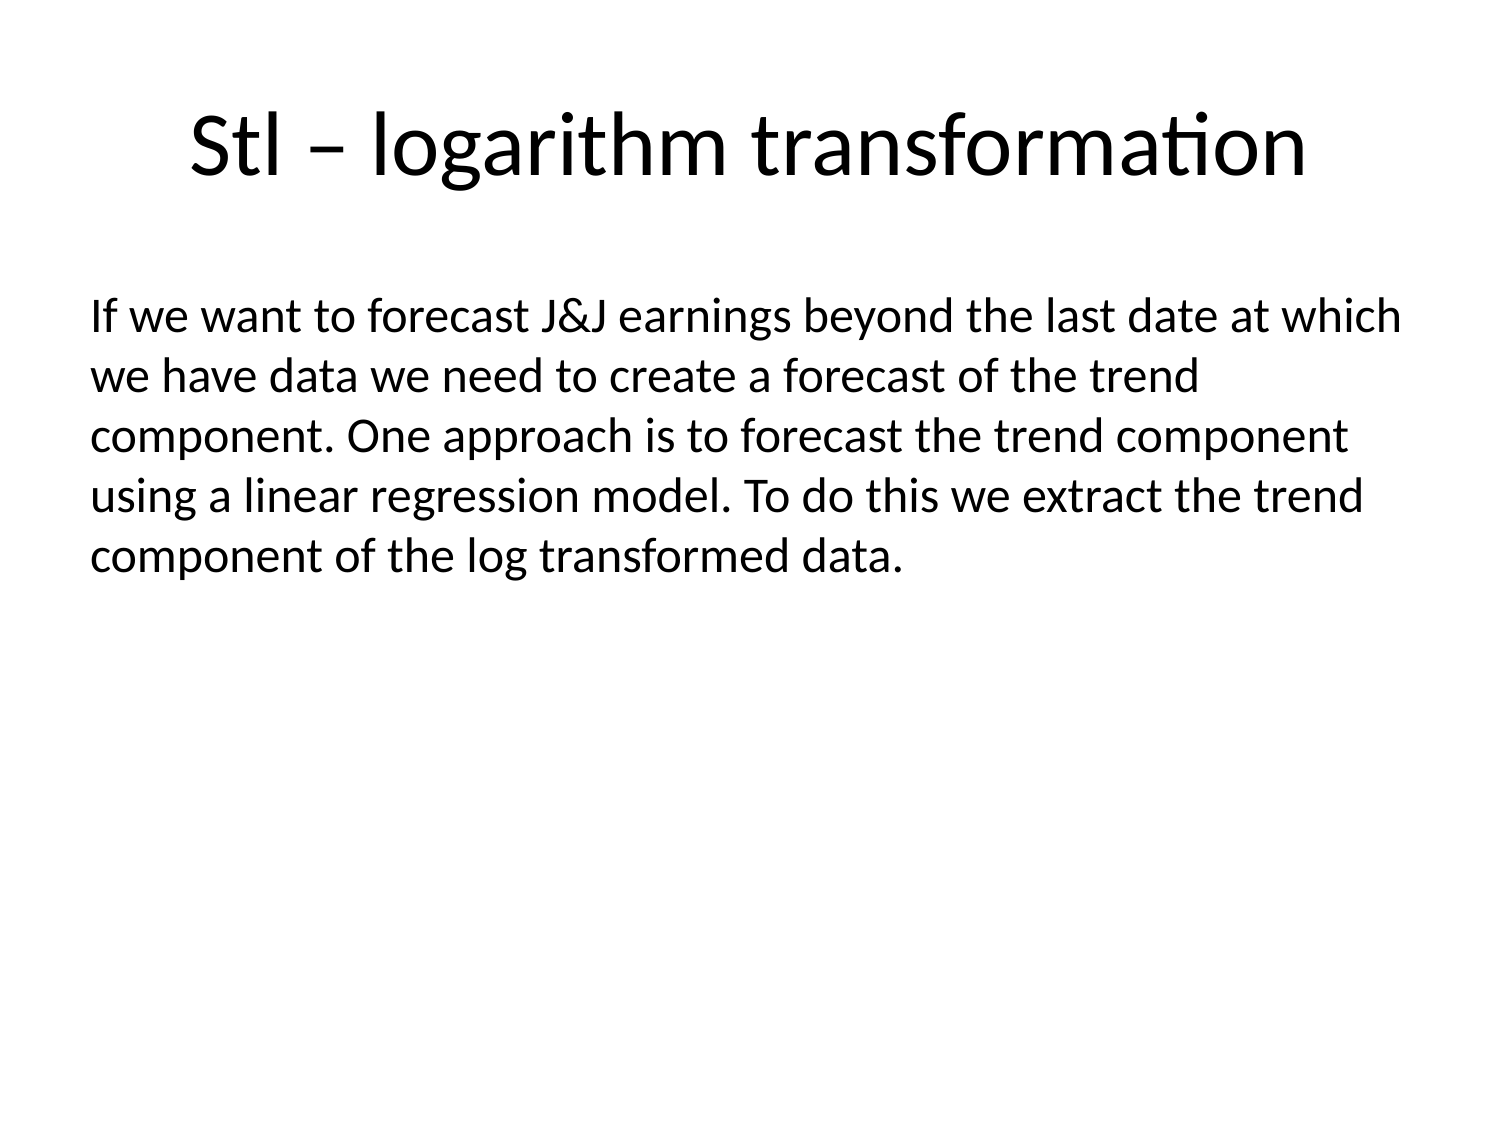

# Stl – logarithm transformation
If we want to forecast J&J earnings beyond the last date at which we have data we need to create a forecast of the trend component. One approach is to forecast the trend component using a linear regression model. To do this we extract the trend component of the log transformed data.